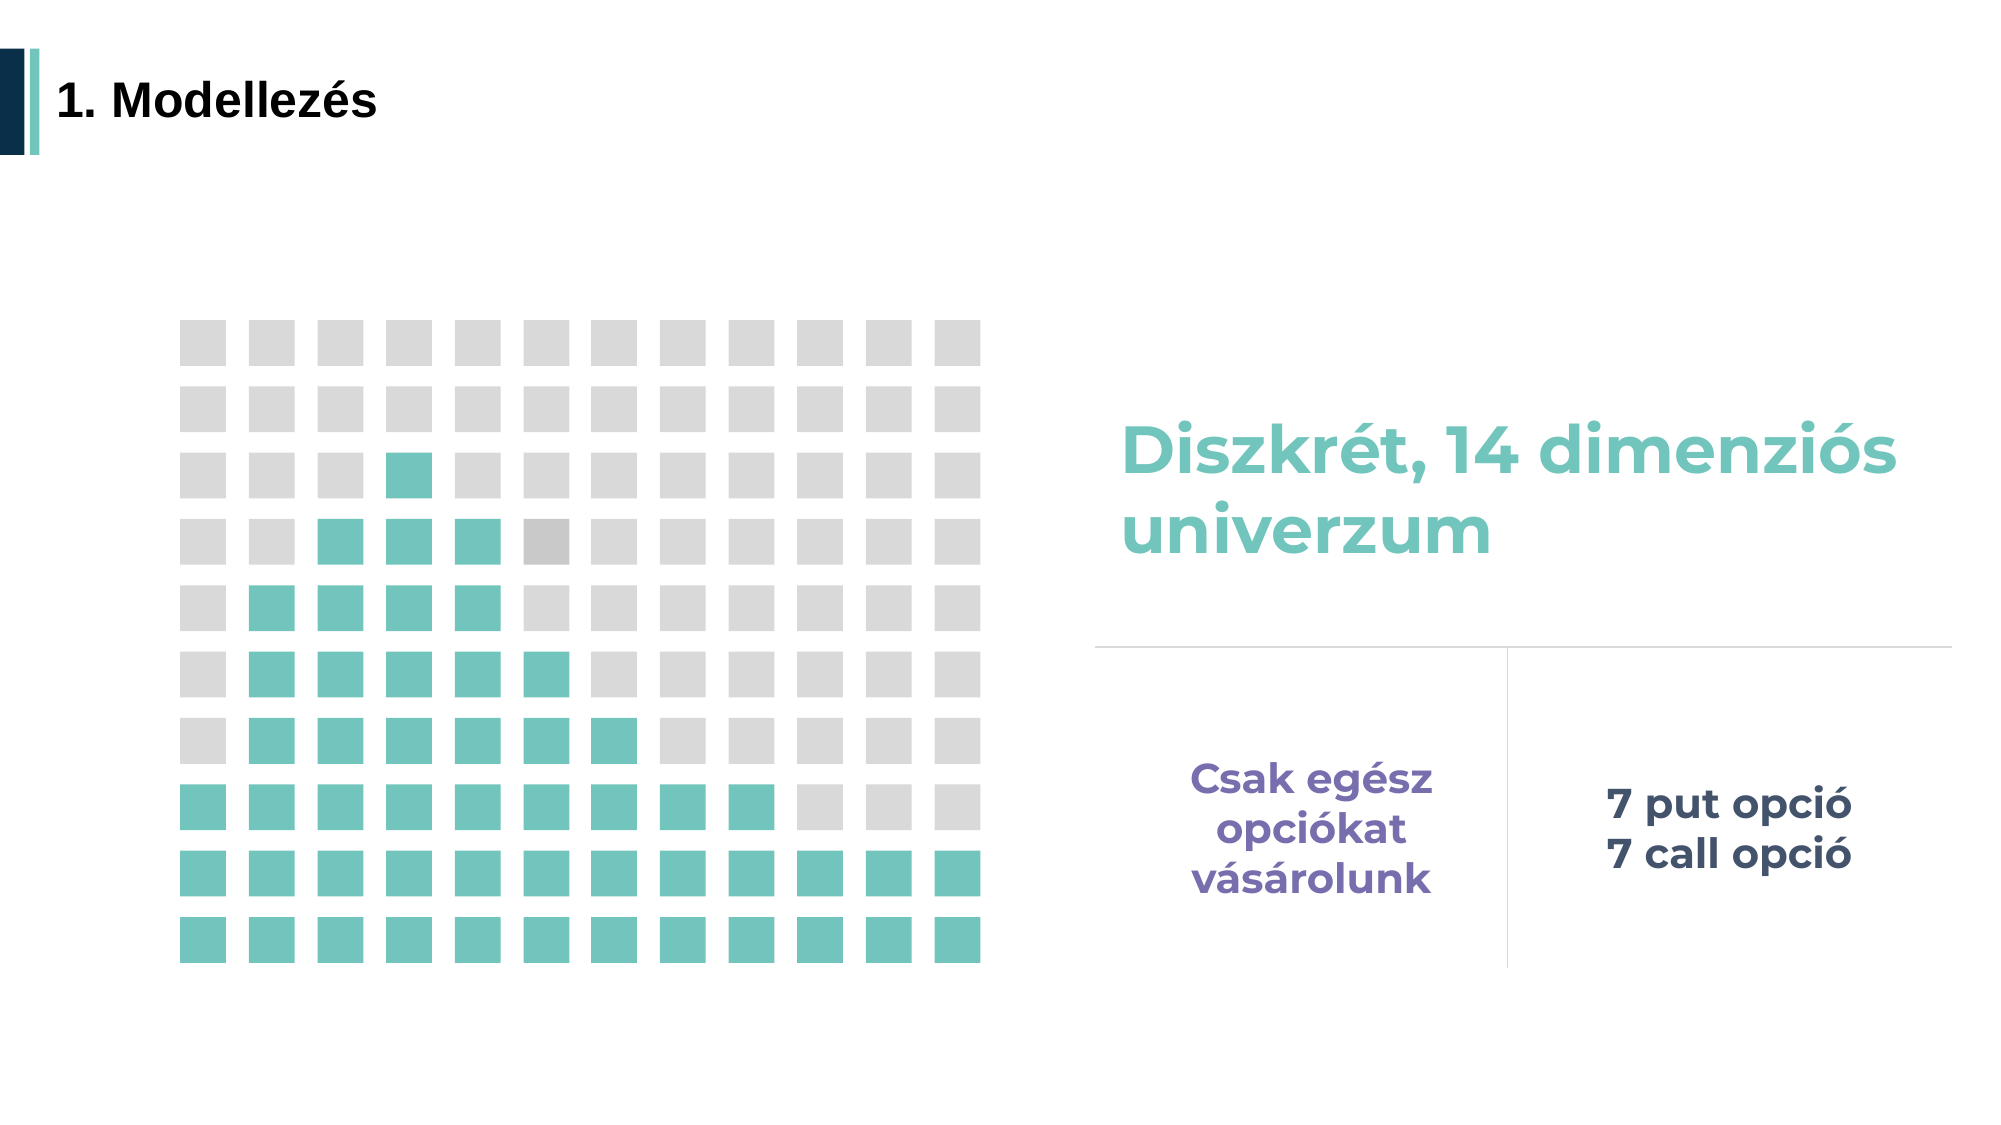

# 1. Modellezés

Diszkrét, 14 dimenziós
univerzum

Csak egész opciókat vásárolunk
7 put opció
7 call opció